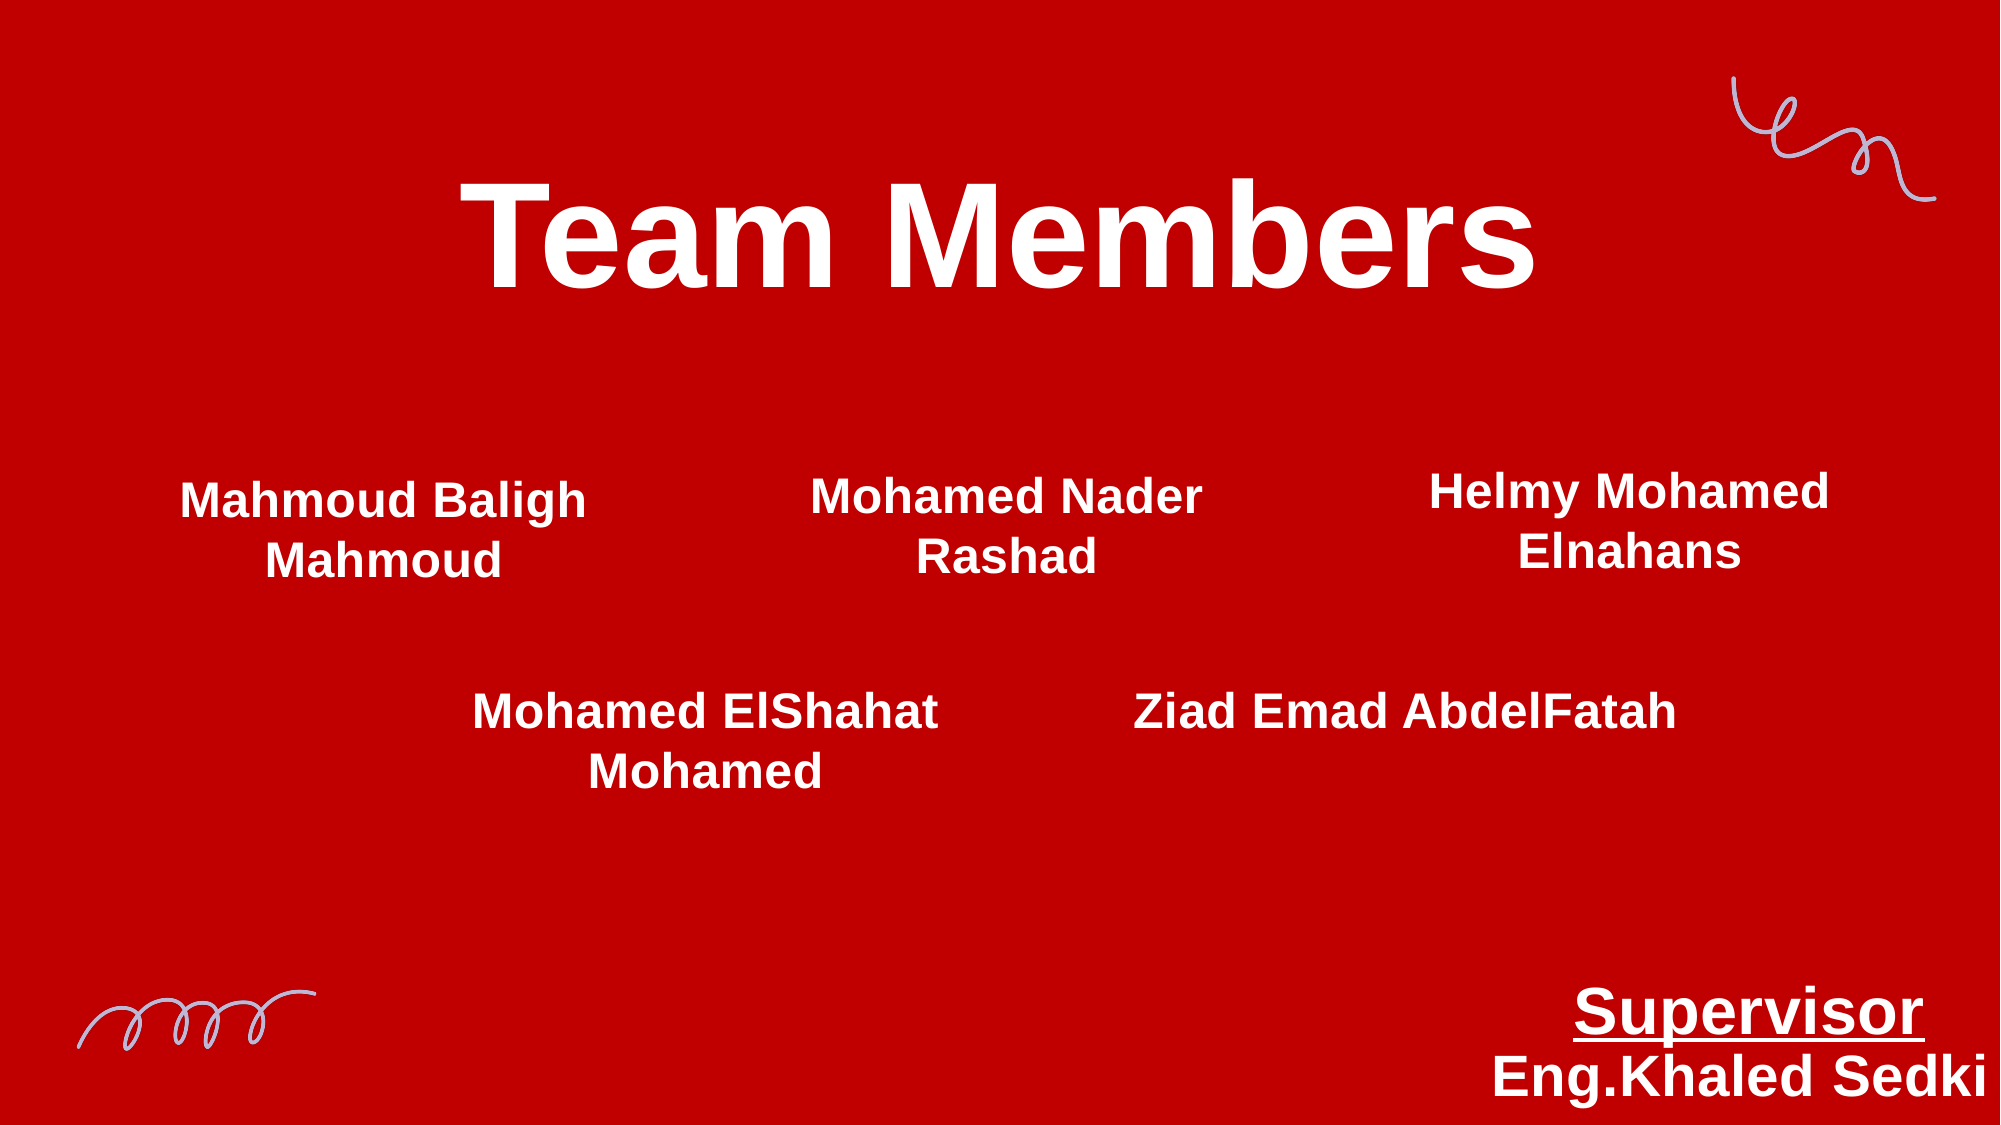

Team Members
Helmy Mohamed Elnahans
Mohamed Nader Rashad
Mahmoud Baligh Mahmoud
Mohamed ElShahat Mohamed
Ziad Emad AbdelFatah
Supervisor
Eng.Khaled Sedki